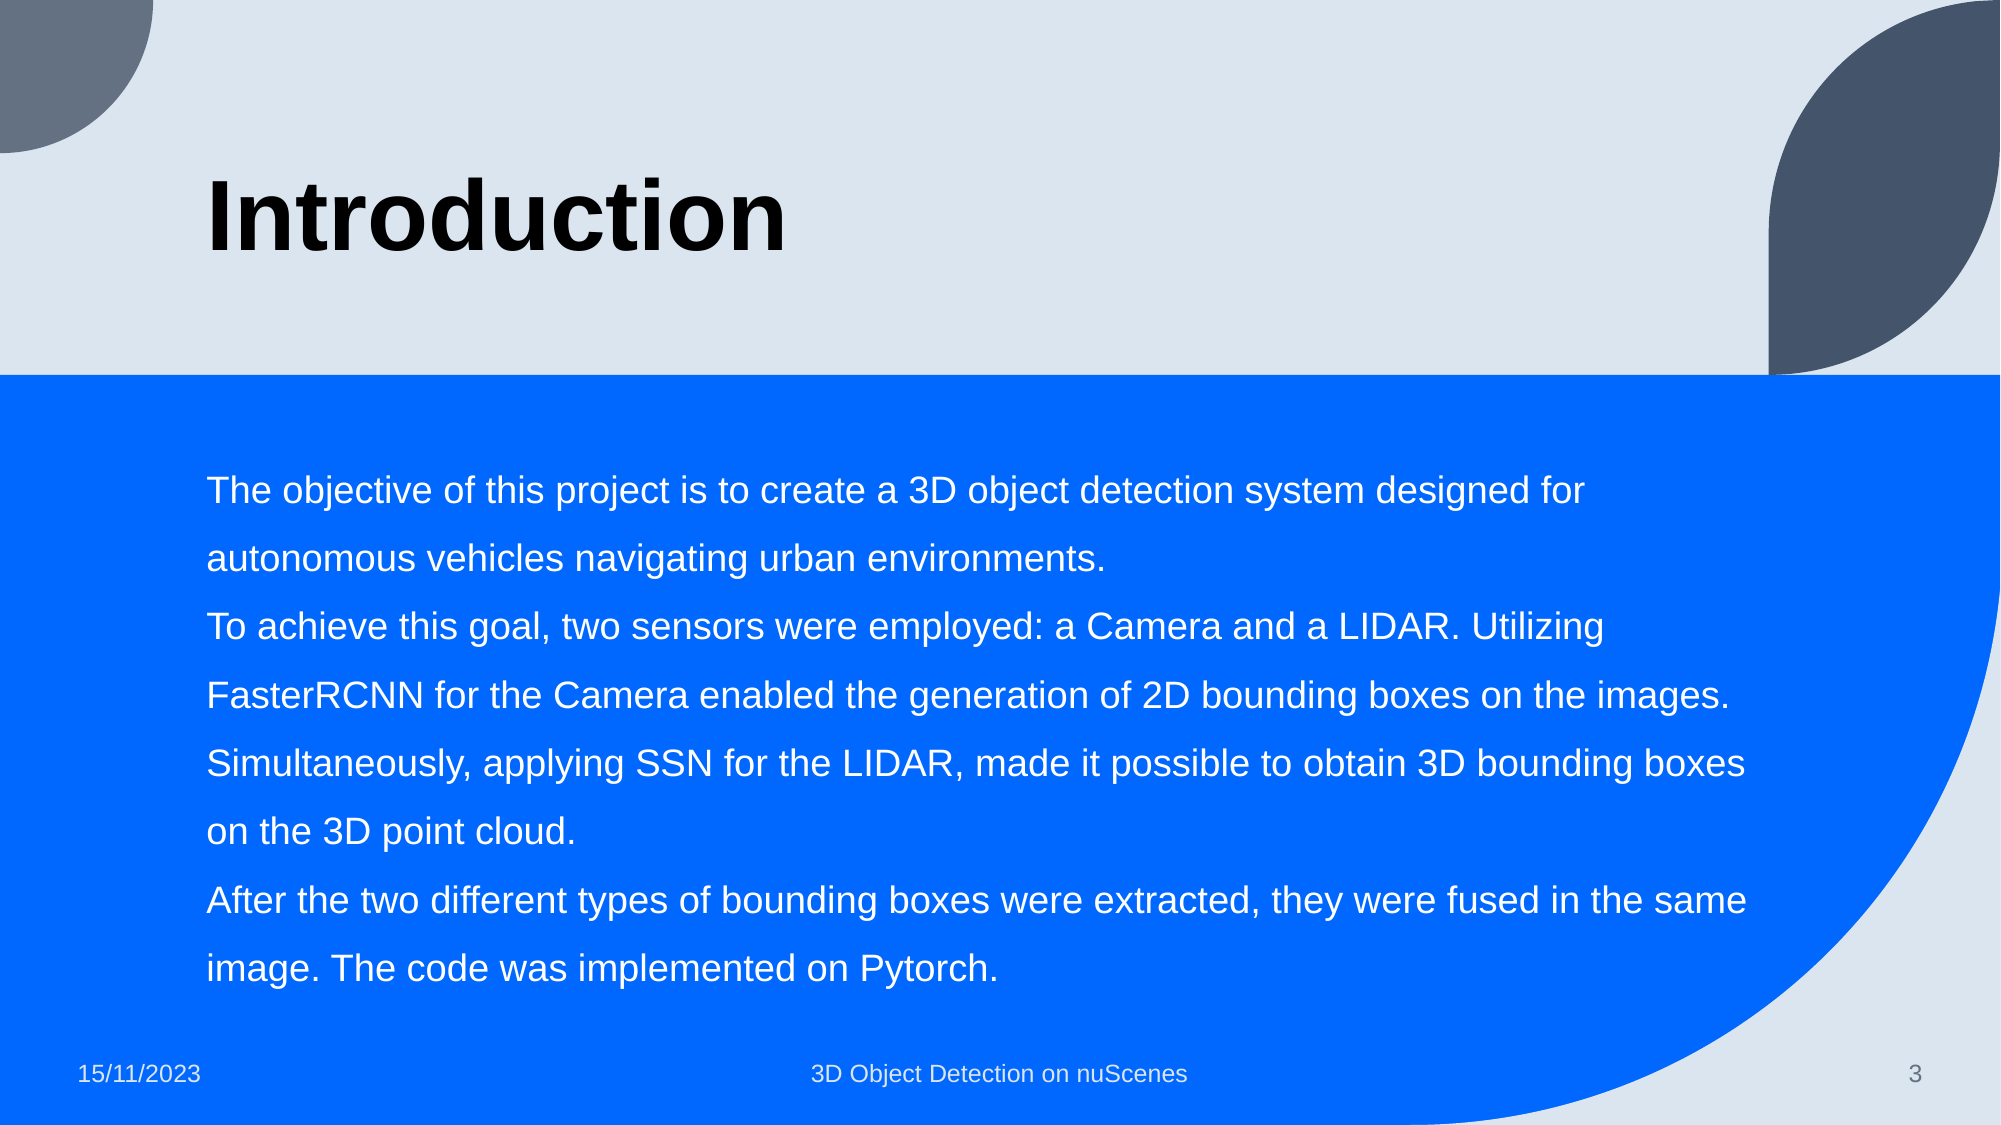

# Introduction
The objective of this project is to create a 3D object detection system designed for autonomous vehicles navigating urban environments.
To achieve this goal, two sensors were employed: a Camera and a LIDAR. Utilizing FasterRCNN for the Camera enabled the generation of 2D bounding boxes on the images. Simultaneously, applying SSN for the LIDAR, made it possible to obtain 3D bounding boxes on the 3D point cloud.
After the two different types of bounding boxes were extracted, they were fused in the same image. The code was implemented on Pytorch.
15/11/2023
3D Object Detection on nuScenes
3